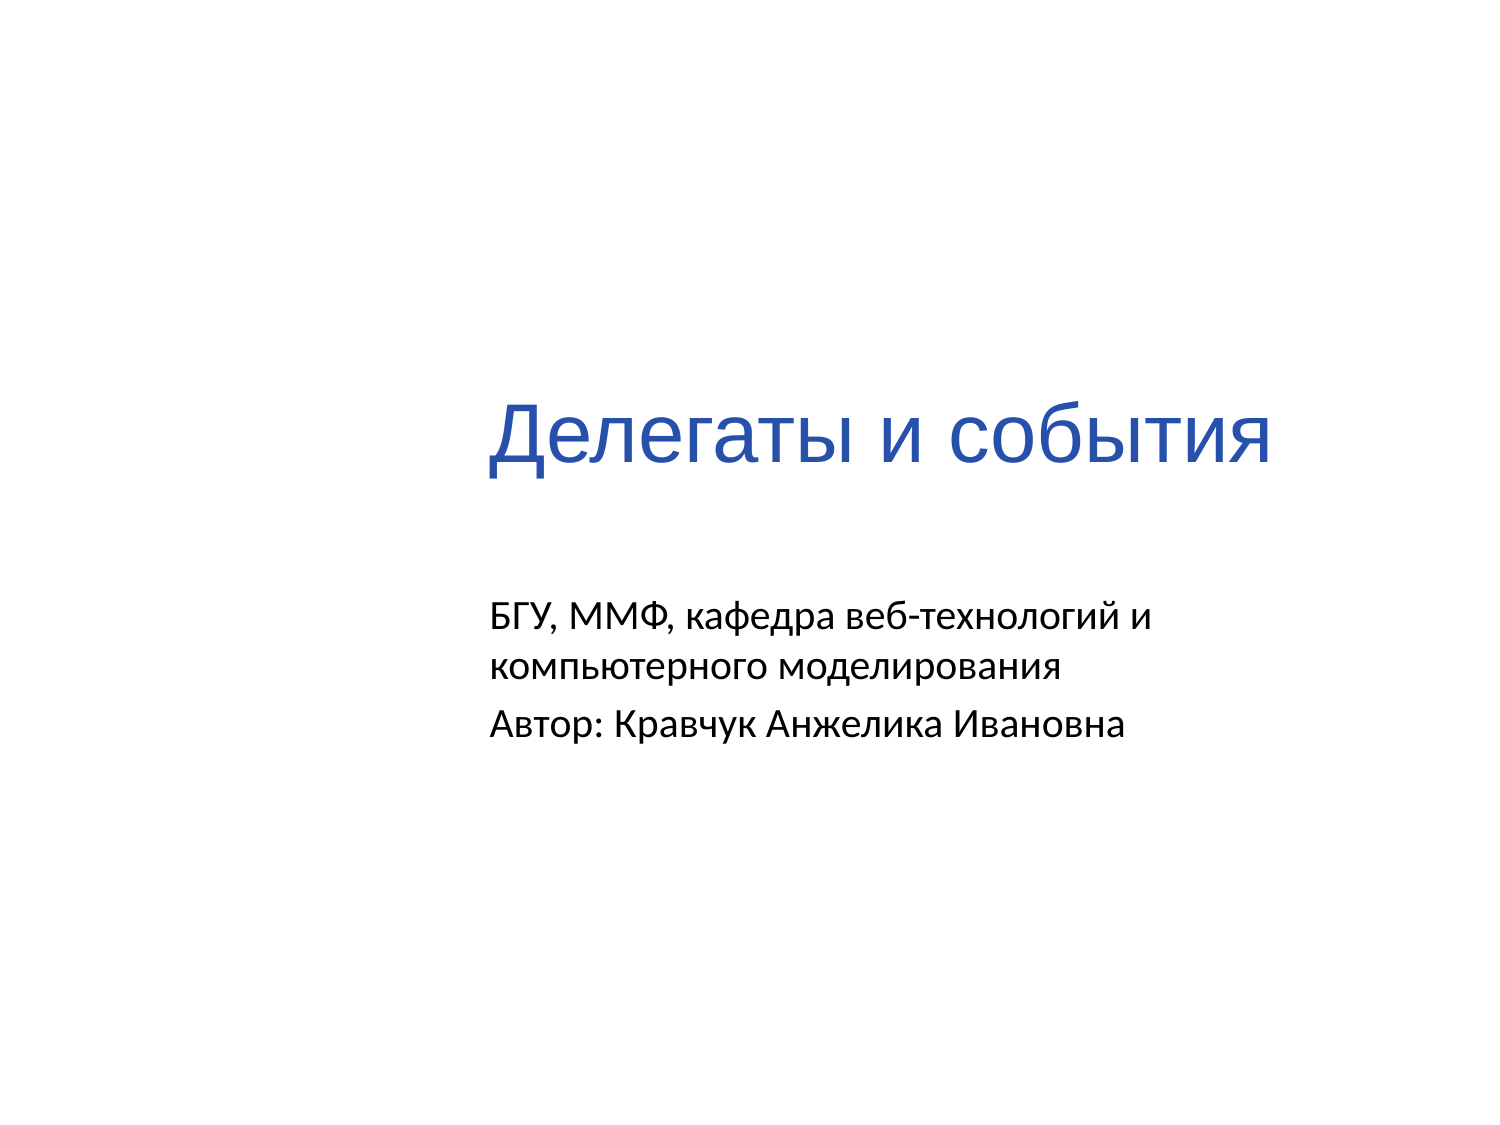

# Делегаты и события
БГУ, ММФ, кафедра веб-технологий и компьютерного моделирования
Автор: Кравчук Анжелика Ивановна